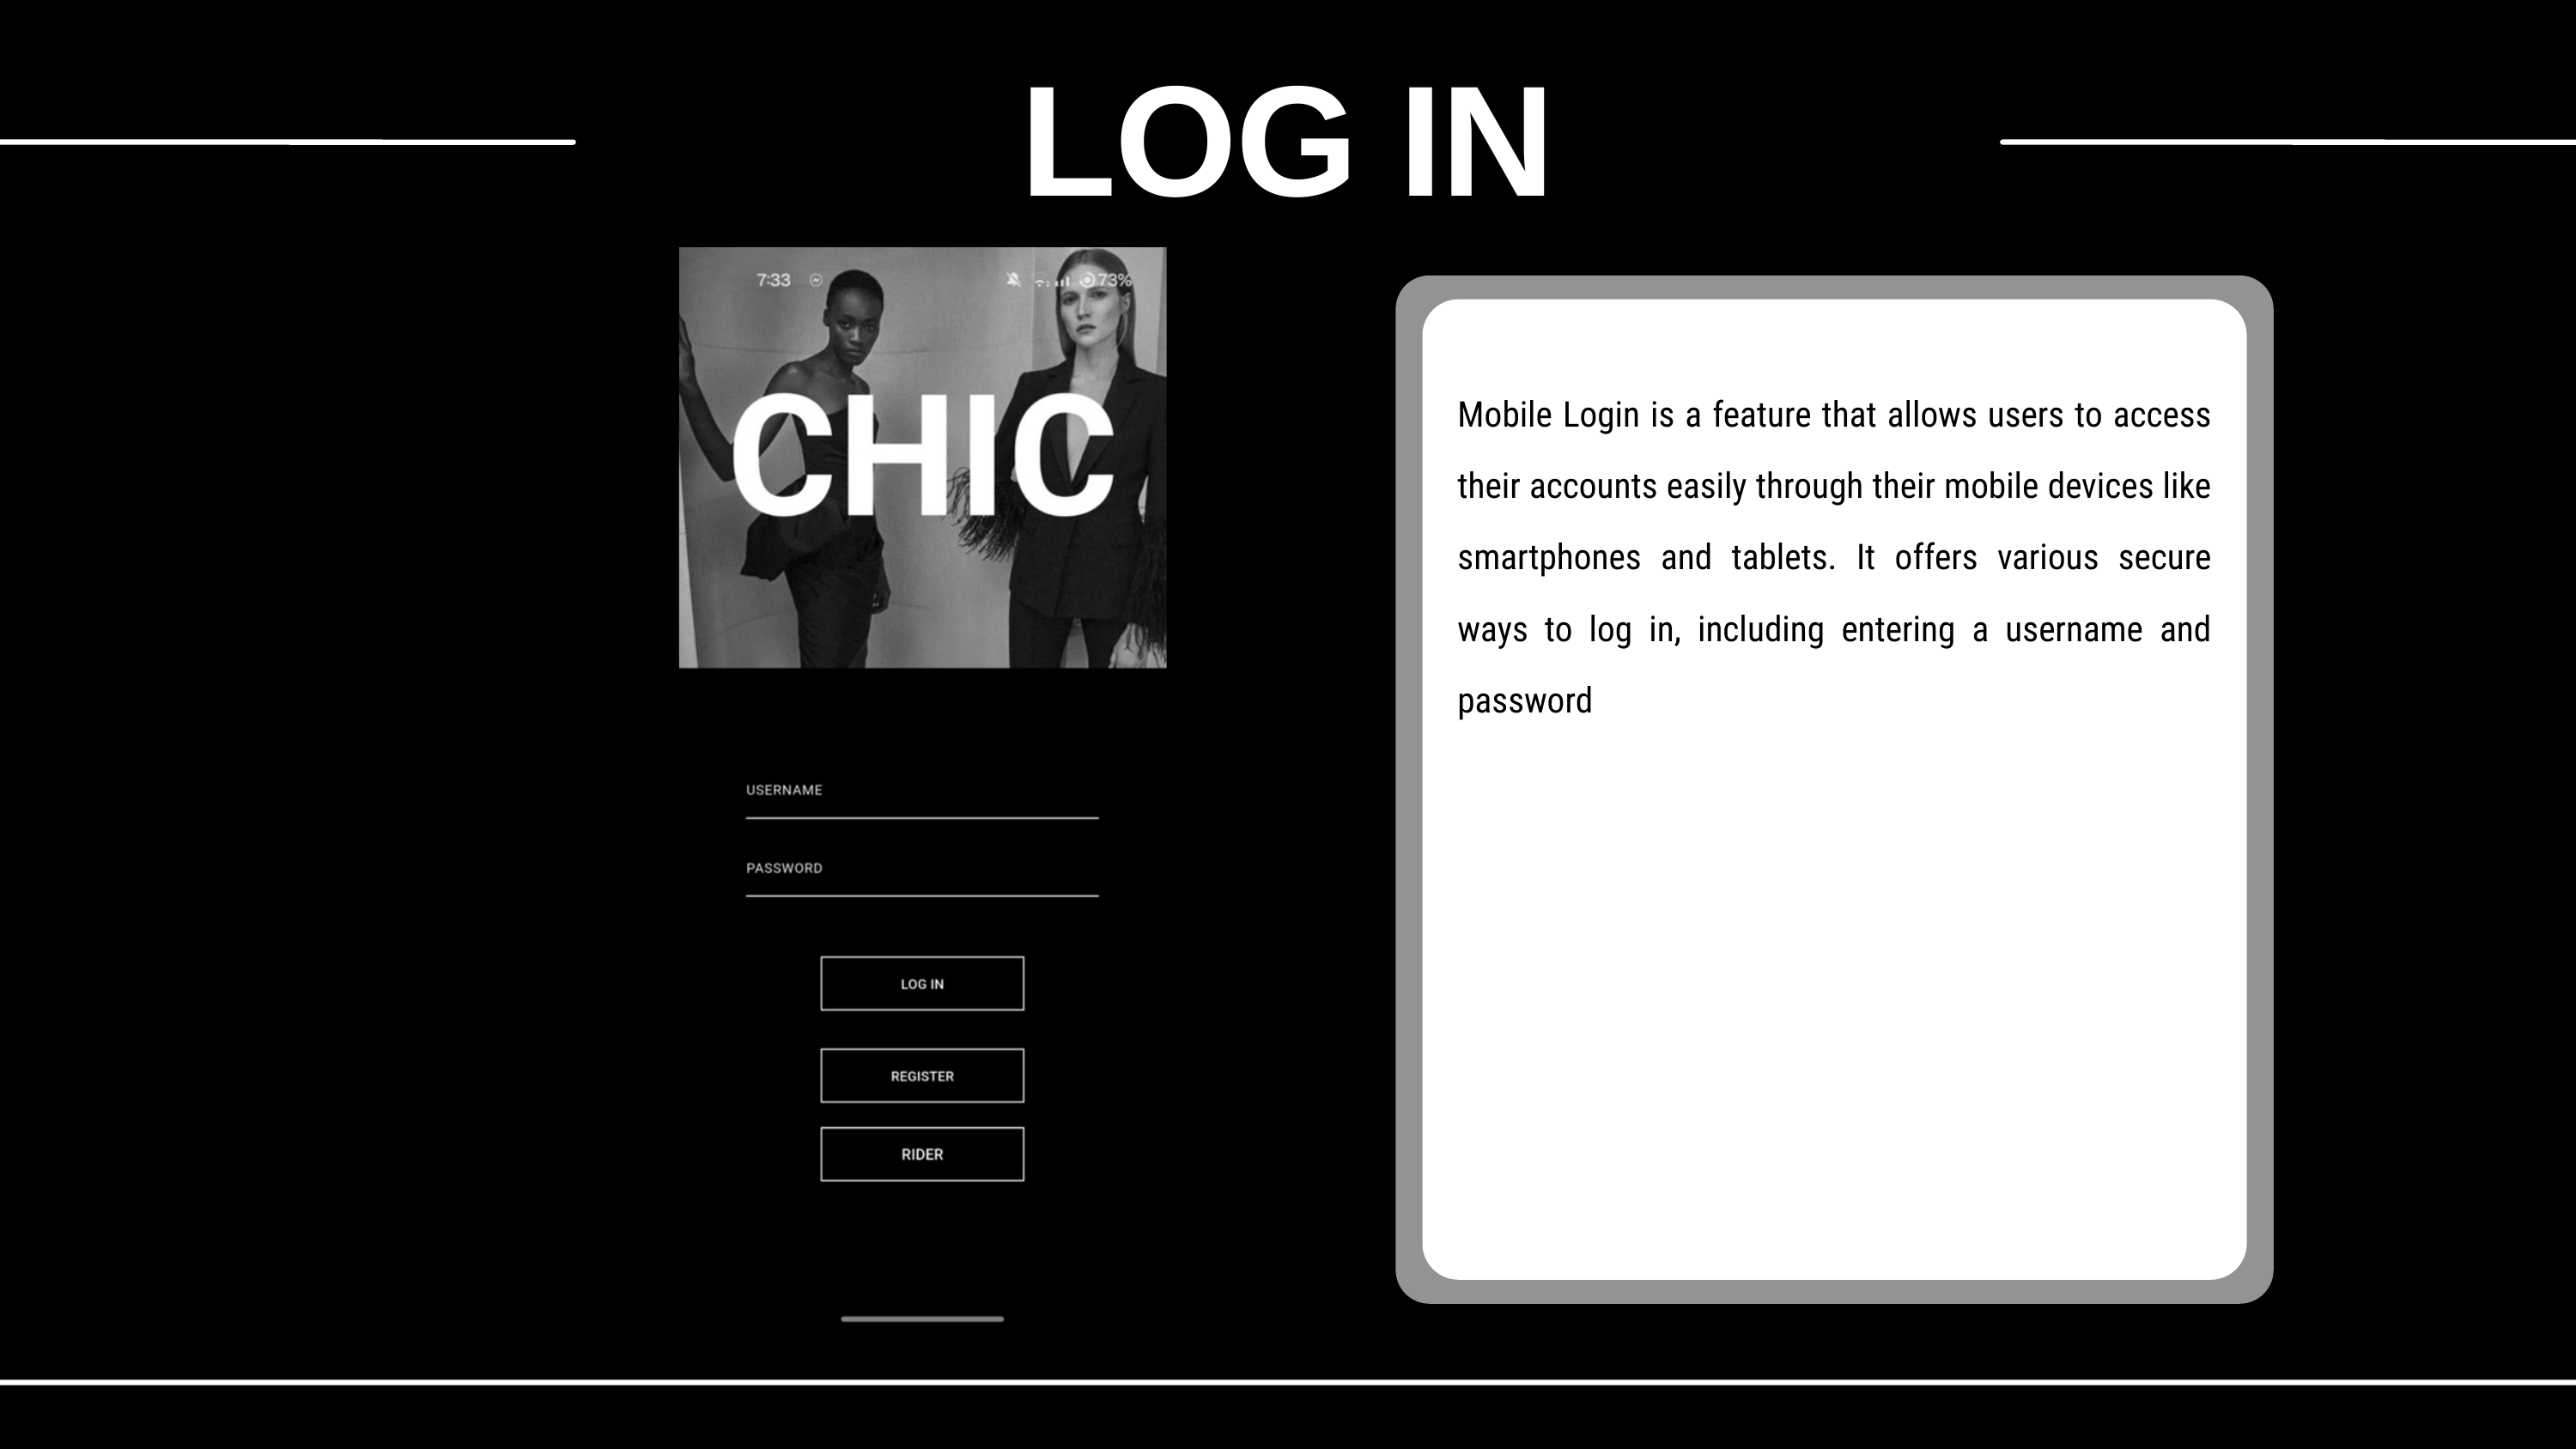

LOG IN

Mobile Login is a feature that allows users to access their accounts easily through their mobile devices like smartphones and tablets. It offers various secure ways to log in, including entering a username and password